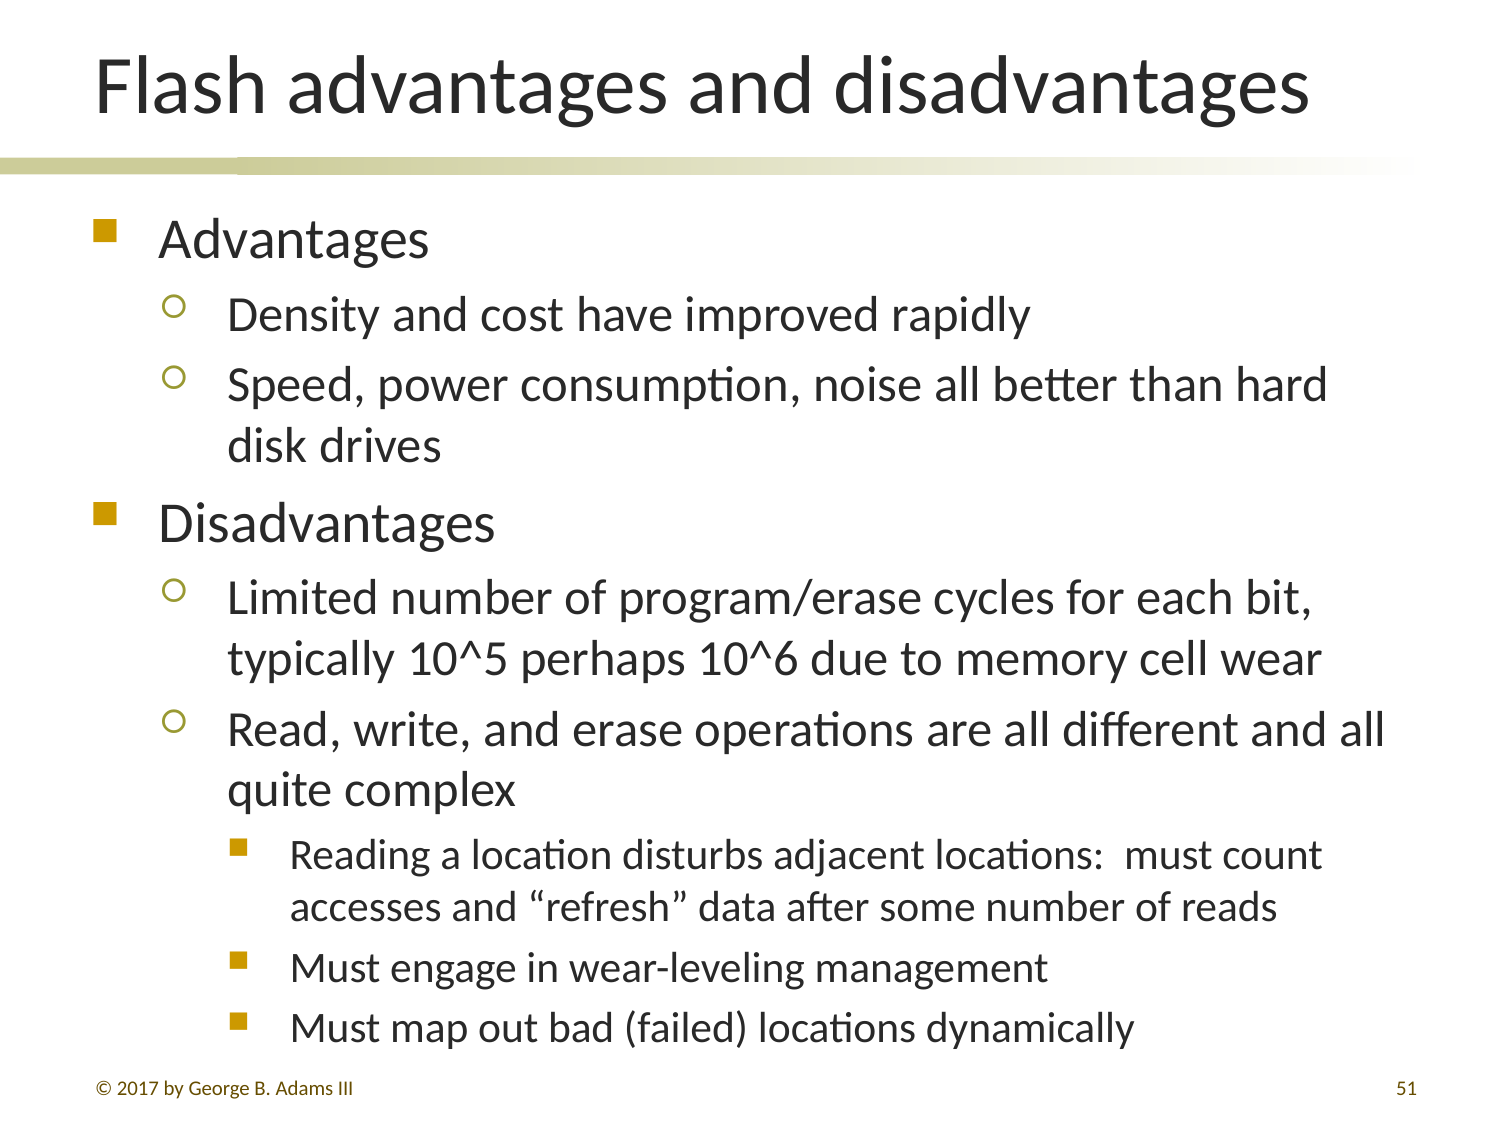

# Flash advantages and disadvantages
Advantages
Density and cost have improved rapidly
Speed, power consumption, noise all better than hard disk drives
Disadvantages
Limited number of program/erase cycles for each bit, typically 10^5 perhaps 10^6 due to memory cell wear
Read, write, and erase operations are all different and all quite complex
Reading a location disturbs adjacent locations:  must count accesses and “refresh” data after some number of reads
Must engage in wear-leveling management
Must map out bad (failed) locations dynamically
© 2017 by George B. Adams III
51